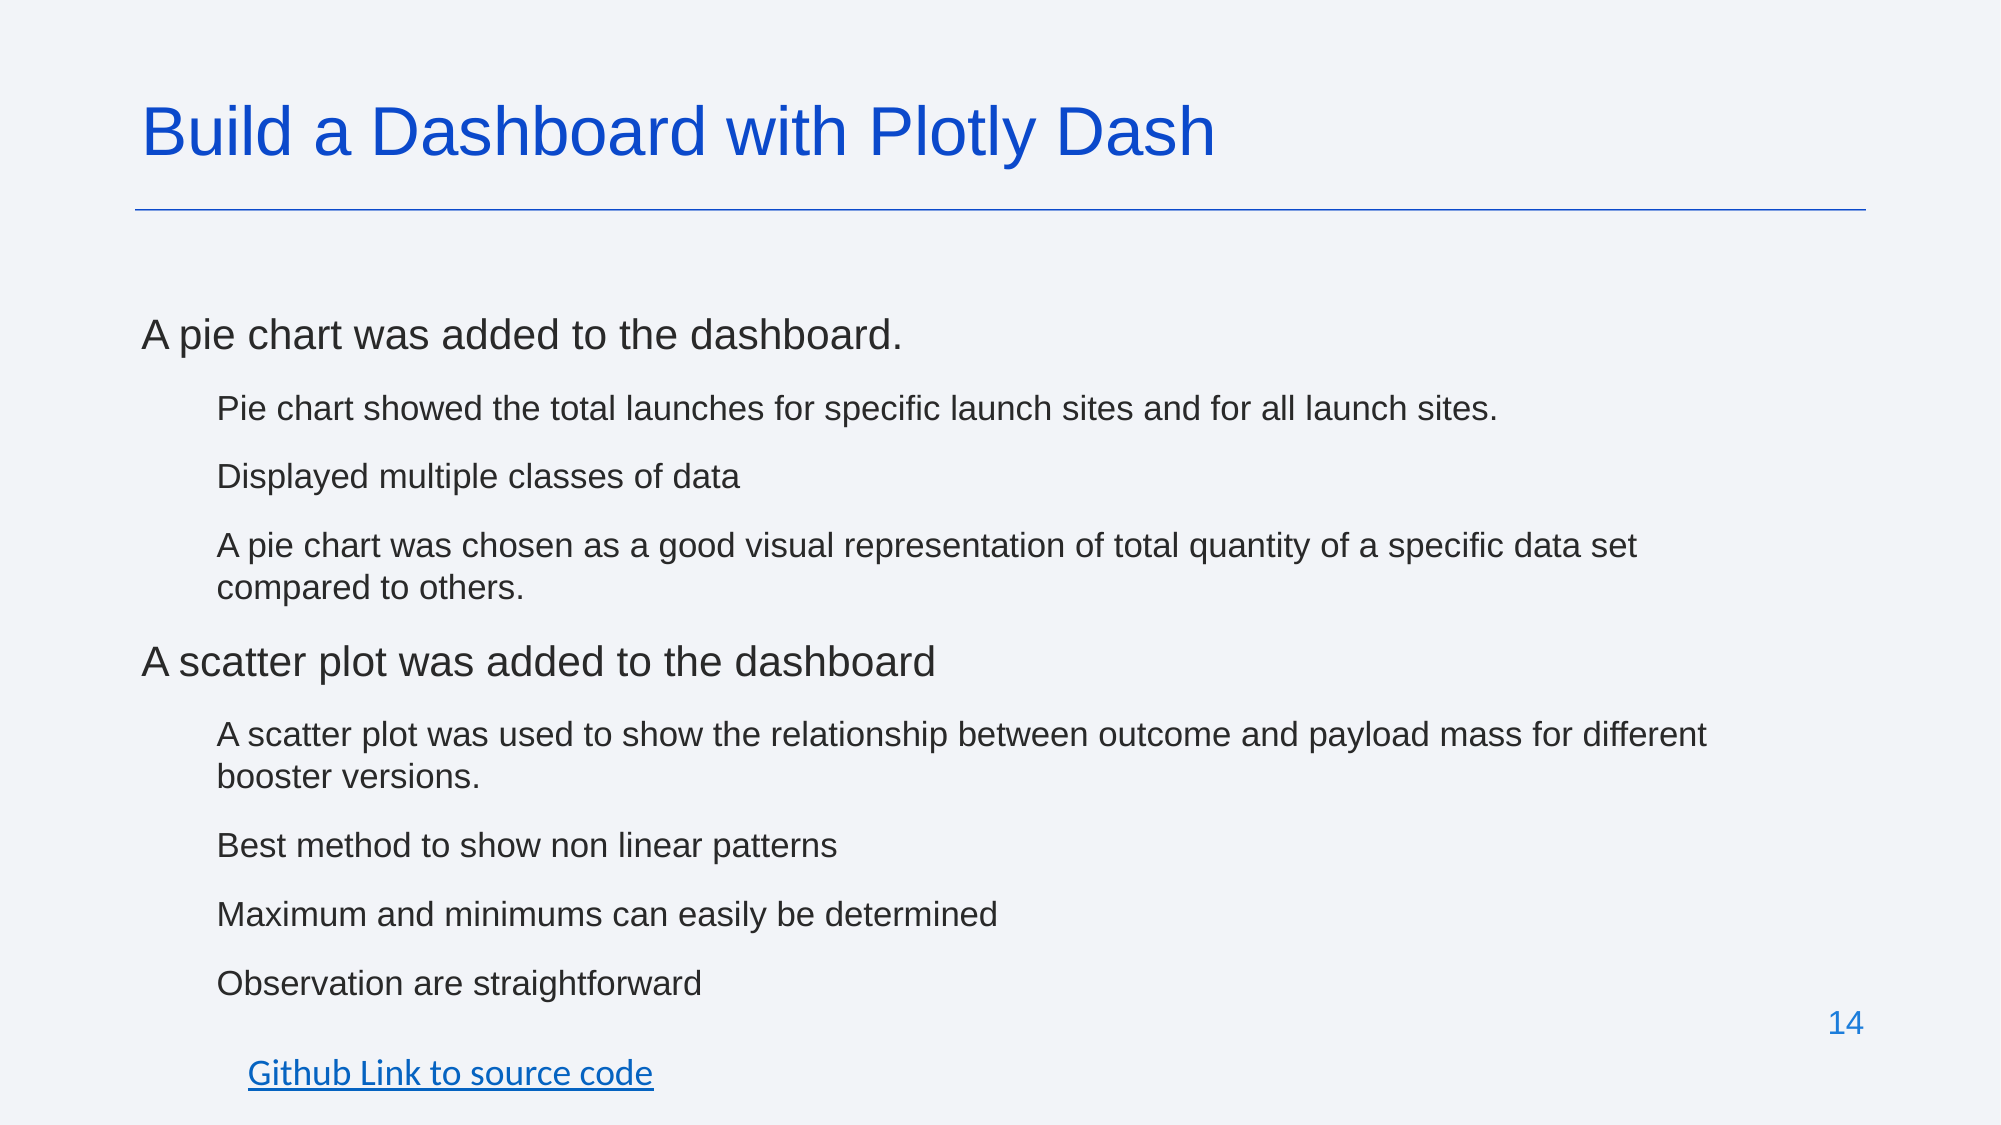

Build a Dashboard with Plotly Dash
A pie chart was added to the dashboard.
Pie chart showed the total launches for specific launch sites and for all launch sites.
Displayed multiple classes of data
A pie chart was chosen as a good visual representation of total quantity of a specific data set compared to others.
A scatter plot was added to the dashboard
A scatter plot was used to show the relationship between outcome and payload mass for different booster versions.
Best method to show non linear patterns
Maximum and minimums can easily be determined
Observation are straightforward
14
Github Link to source code